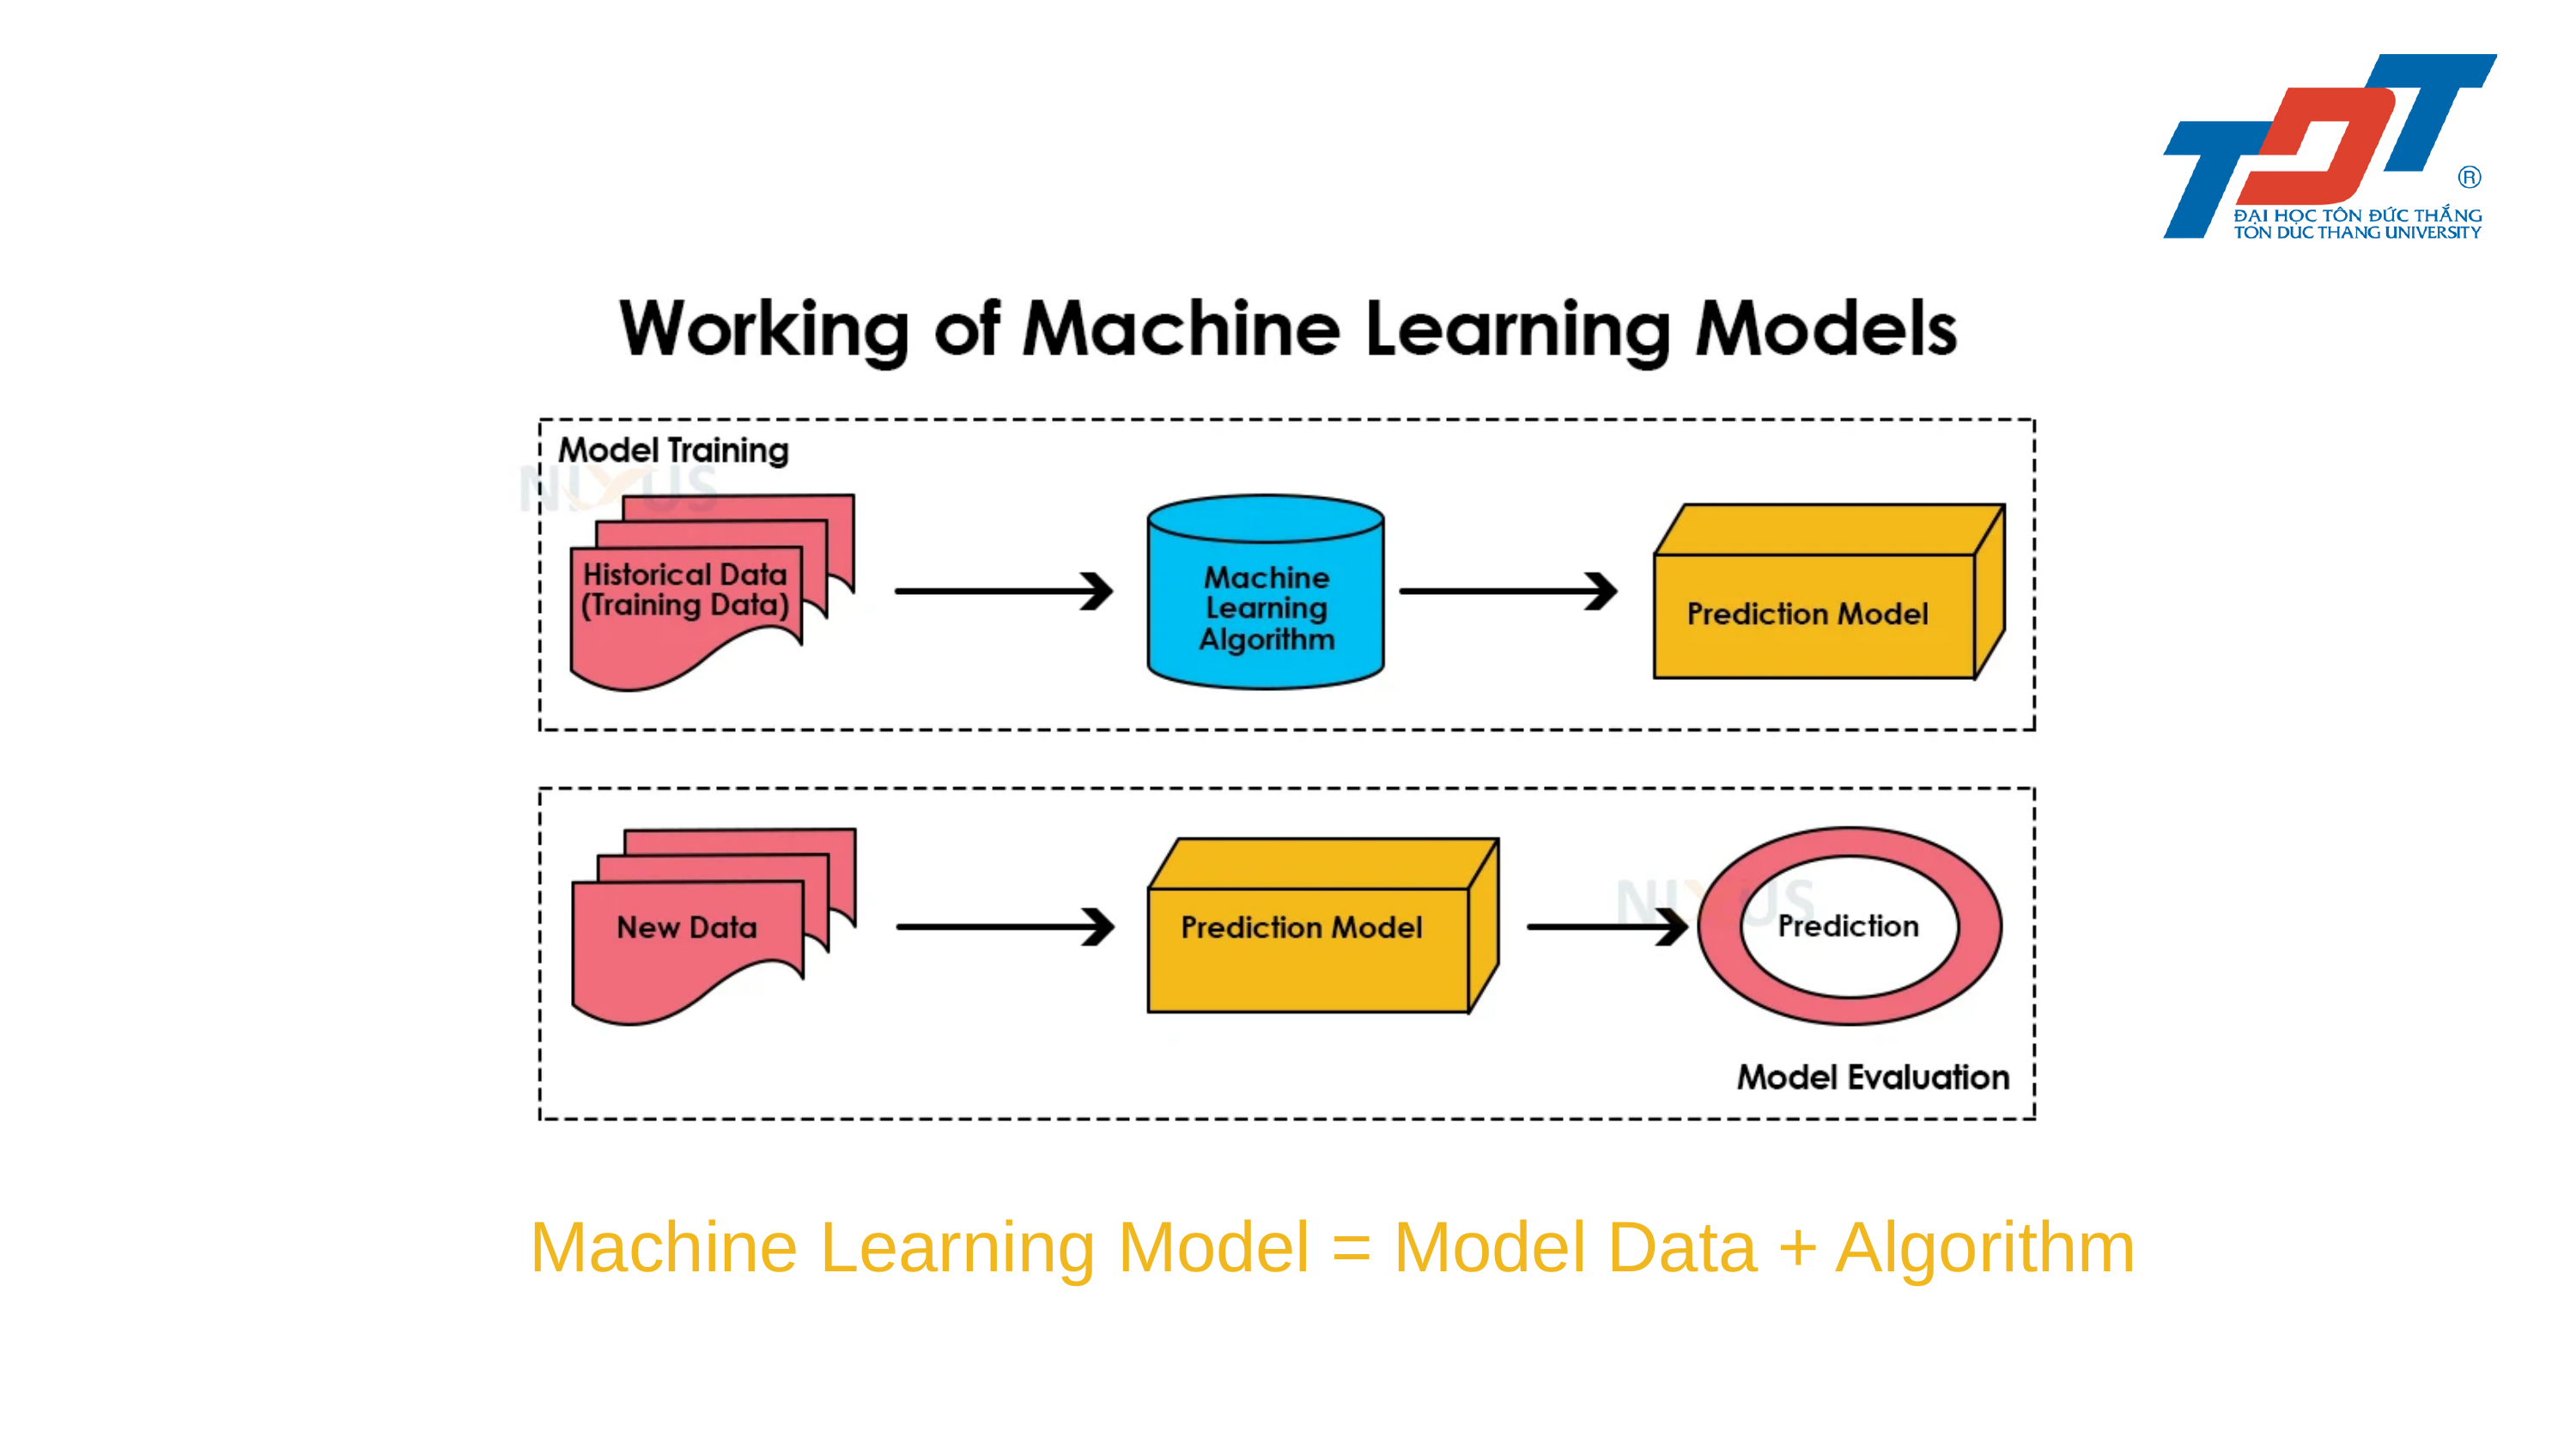

Machine Learning Model = Model Data + Algorithm